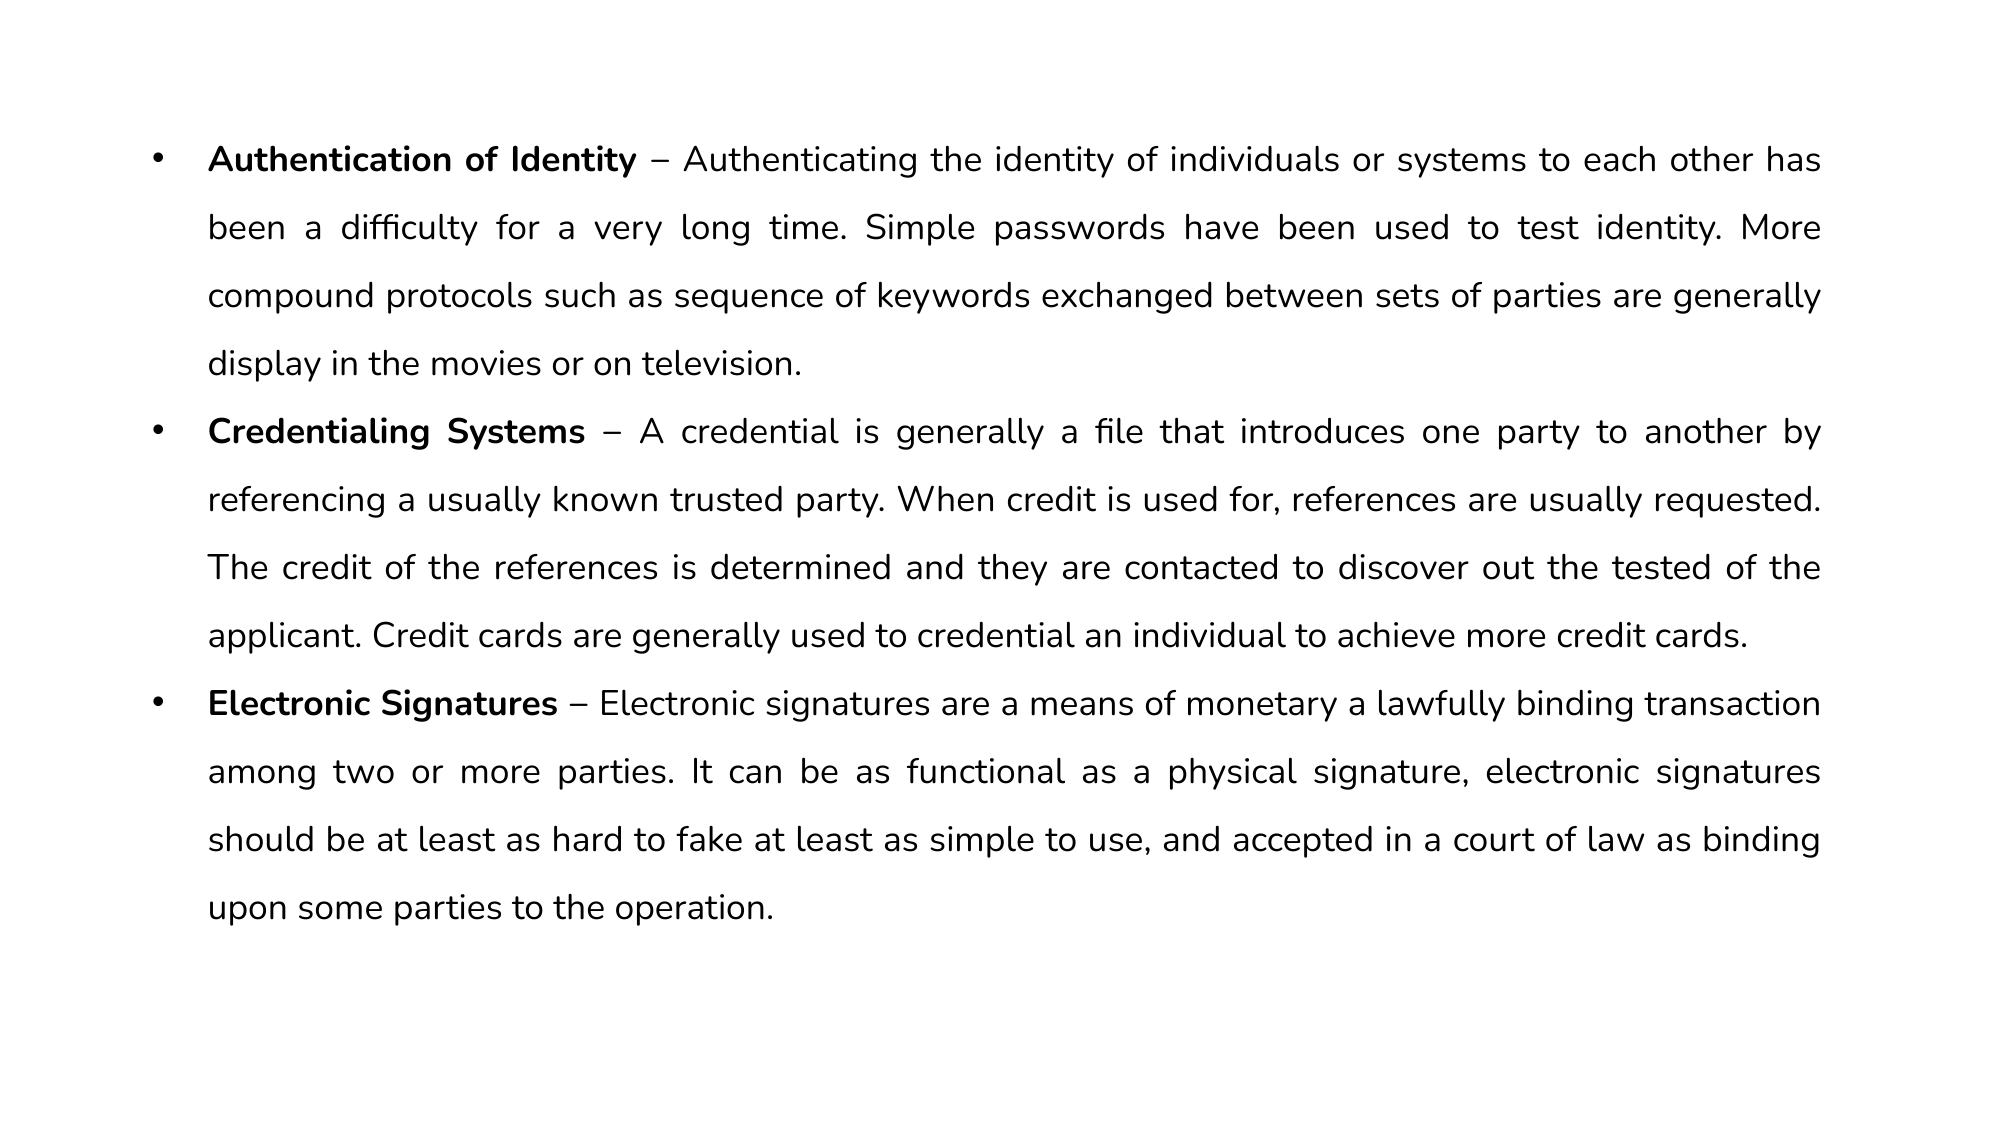

Authentication of Identity − Authenticating the identity of individuals or systems to each other has been a difficulty for a very long time. Simple passwords have been used to test identity. More compound protocols such as sequence of keywords exchanged between sets of parties are generally display in the movies or on television.
Credentialing Systems − A credential is generally a file that introduces one party to another by referencing a usually known trusted party. When credit is used for, references are usually requested. The credit of the references is determined and they are contacted to discover out the tested of the applicant. Credit cards are generally used to credential an individual to achieve more credit cards.
Electronic Signatures − Electronic signatures are a means of monetary a lawfully binding transaction among two or more parties. It can be as functional as a physical signature, electronic signatures should be at least as hard to fake at least as simple to use, and accepted in a court of law as binding upon some parties to the operation.